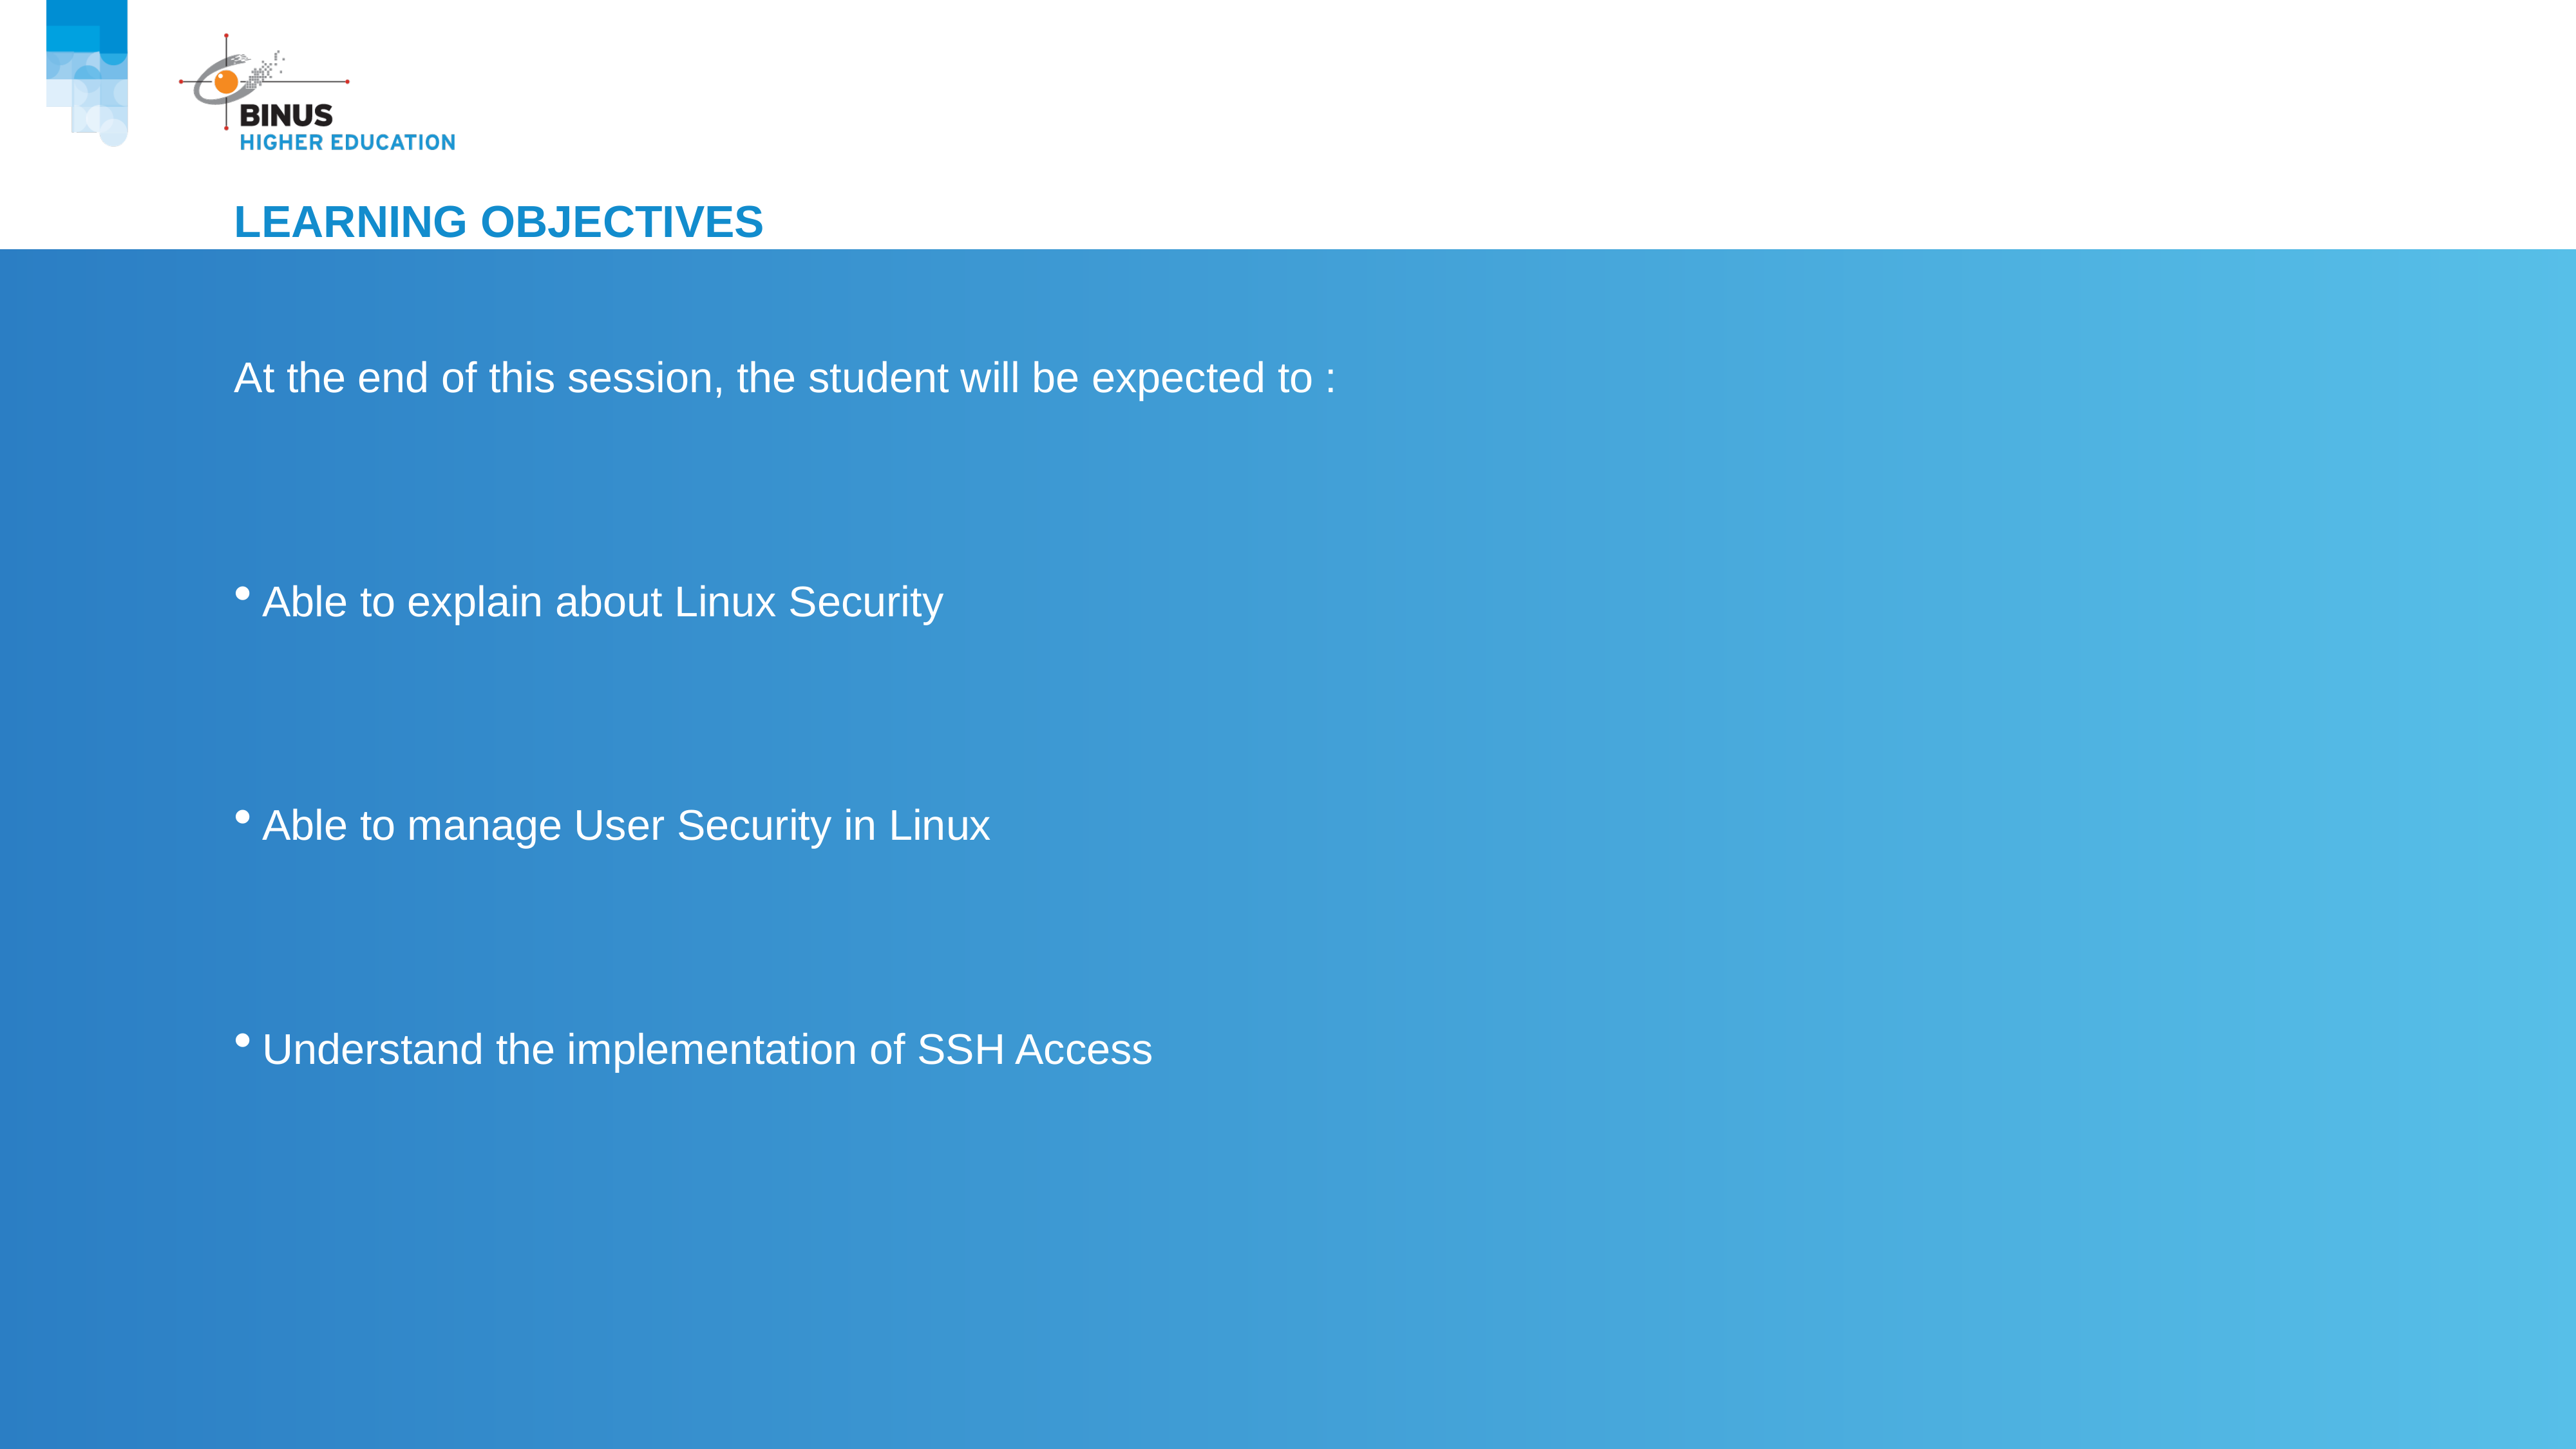

# Learning Objectives

At the end of this session, the student will be expected to :

Able to explain about Linux Security

Able to manage User Security in Linux

Understand the implementation of SSH Access